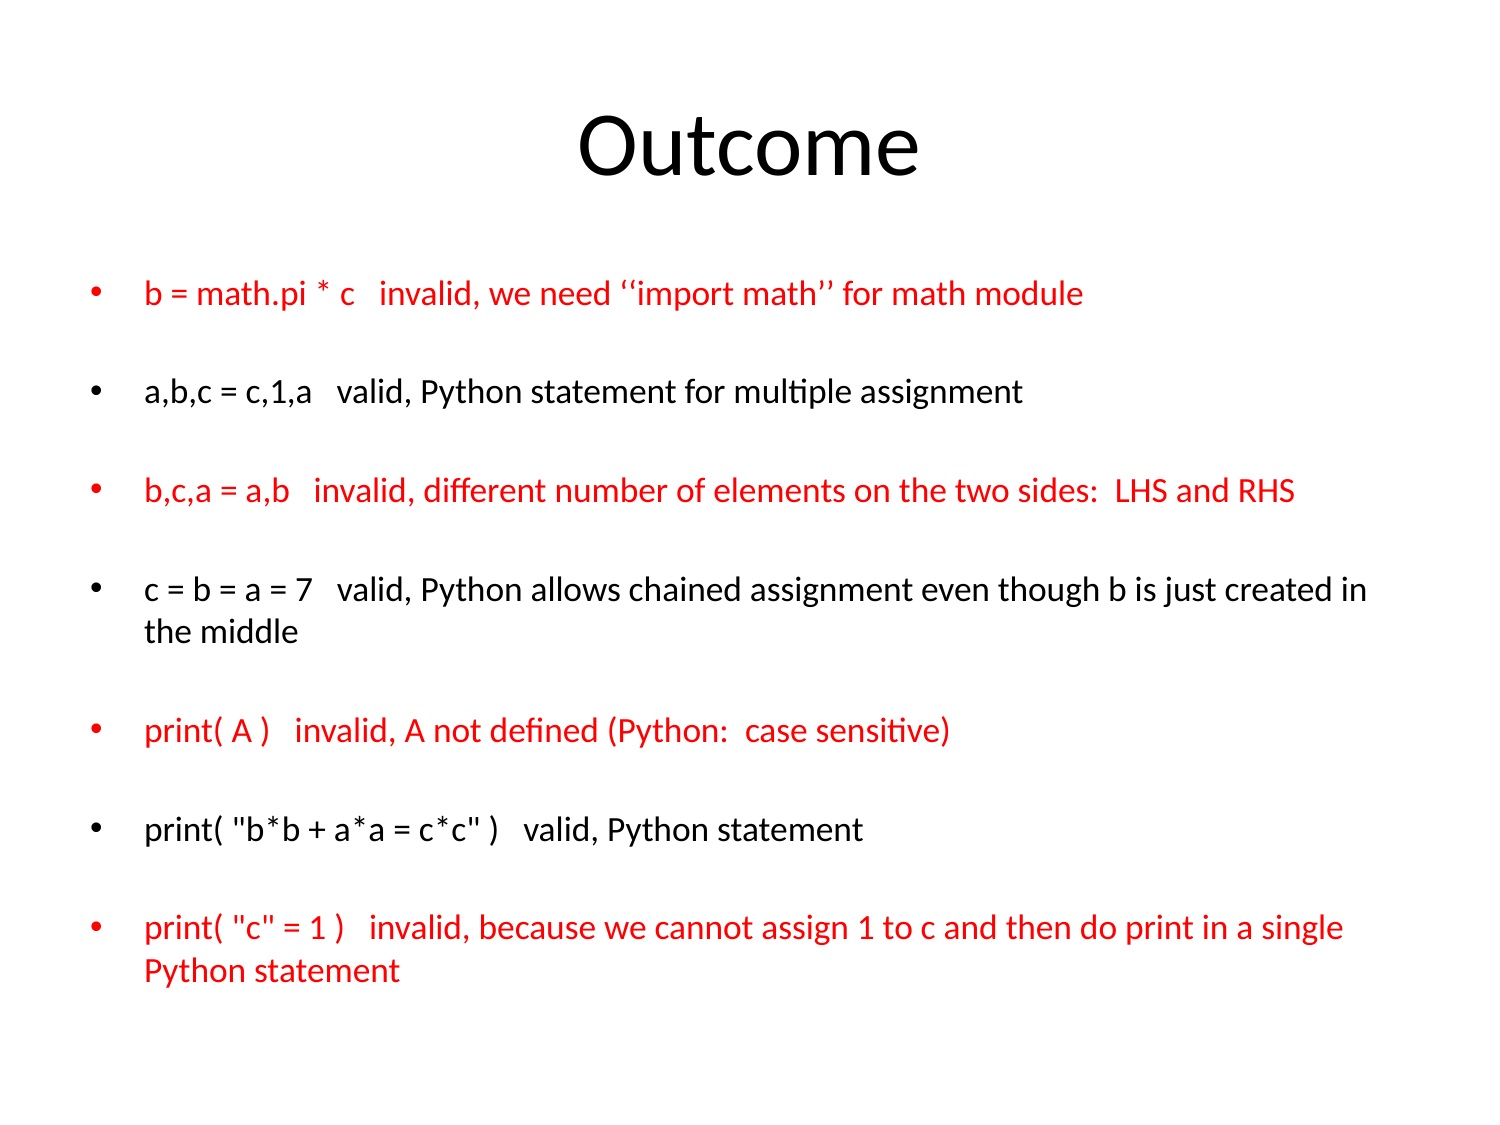

# Outcome
b = math.pi * c   invalid, we need ‘‘import math’’ for math module

a,b,c = c,1,a   valid, Python statement for multiple assignment

b,c,a = a,b   invalid, different number of elements on the two sides:  LHS and RHS

c = b = a = 7   valid, Python allows chained assignment even though b is just created in the middle

print( A )   invalid, A not defined (Python:  case sensitive)

print( "b*b + a*a = c*c" )   valid, Python statement

print( "c" = 1 )   invalid, because we cannot assign 1 to c and then do print in a single Python statement